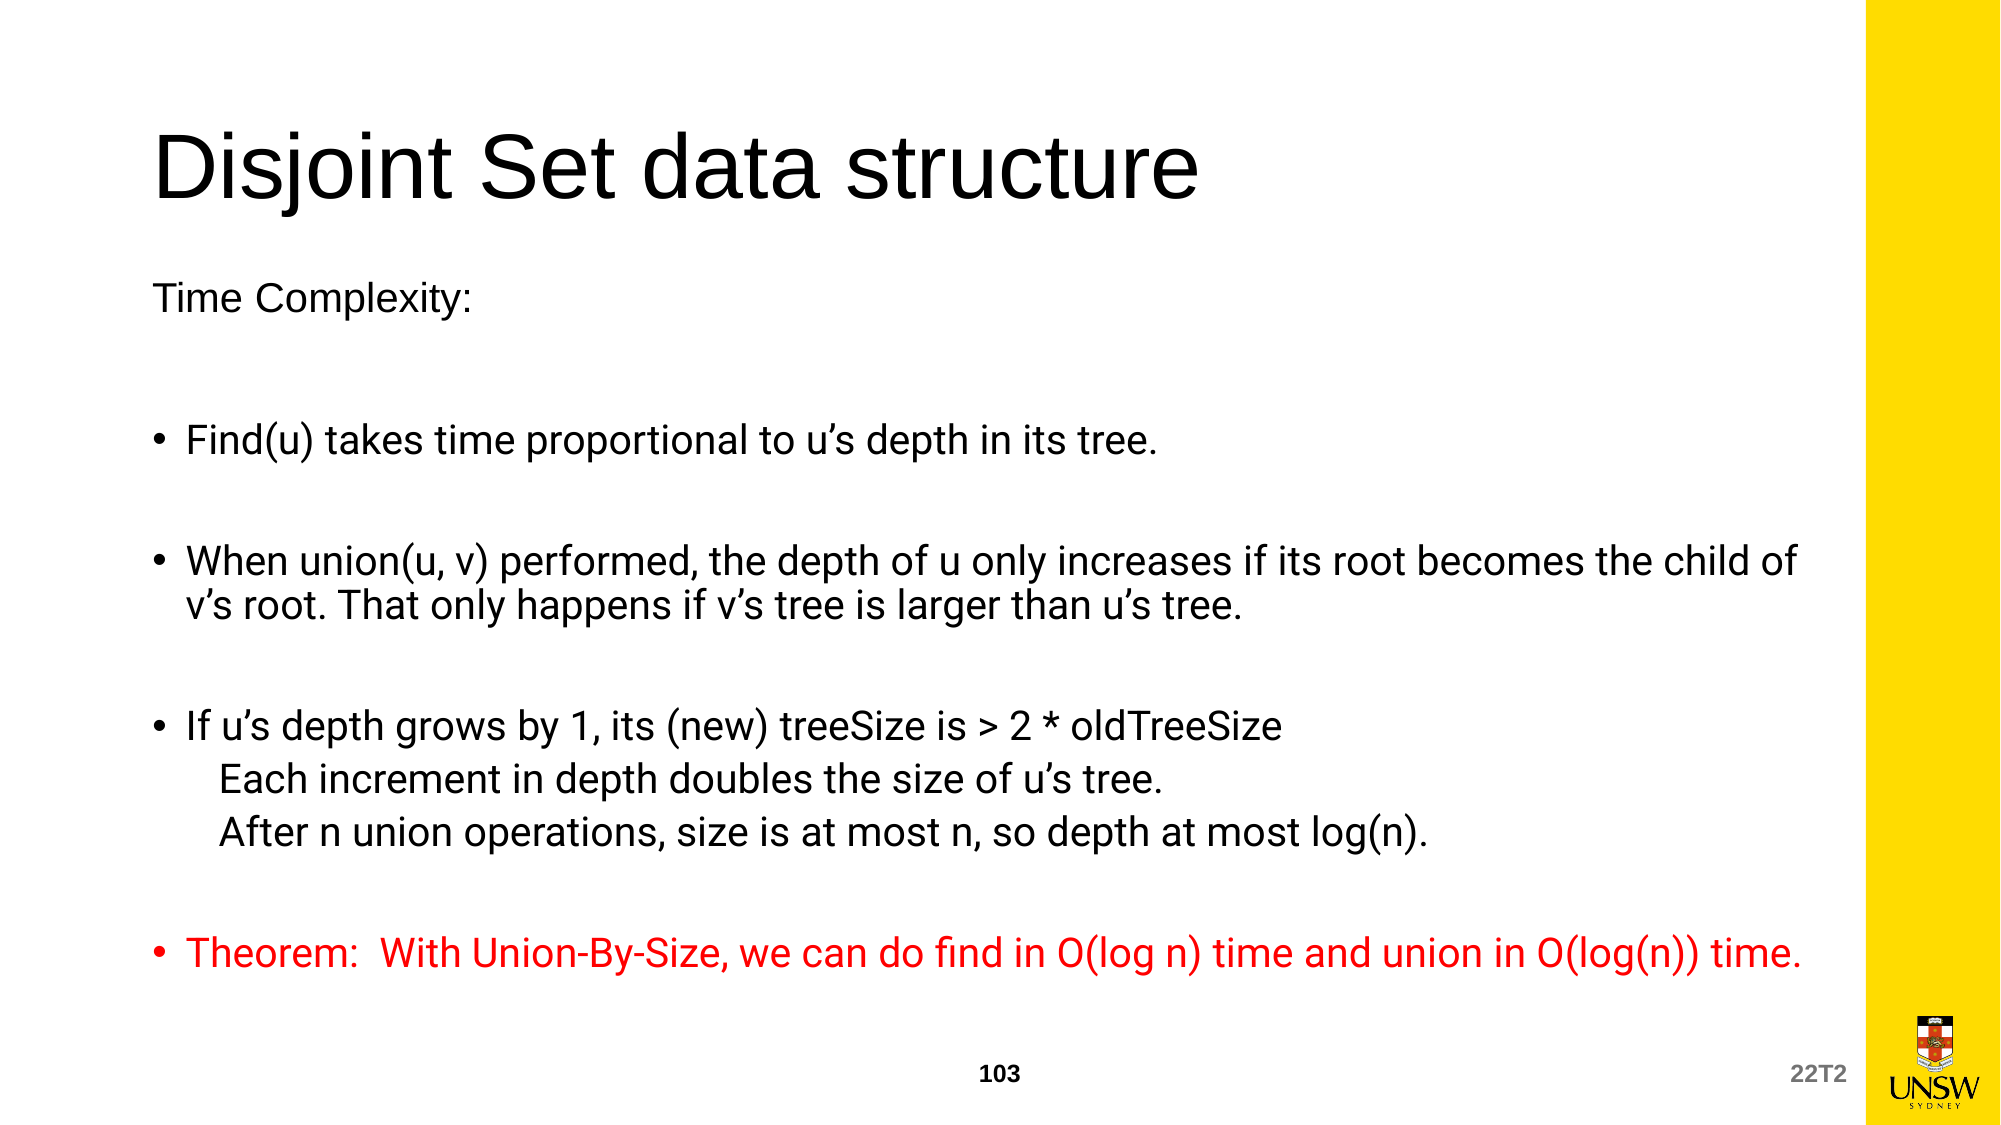

# Disjoint Set data structure
Time Complexity:

Find(u) takes time proportional to u’s depth in its tree.

When union(u, v) performed, the depth of u only increases if its root becomes the child of v’s root. That only happens if v’s tree is larger than u’s tree.

If u’s depth grows by 1, its (new) treeSize is > 2 * oldTreeSize
	Each increment in depth doubles the size of u’s tree.
	After n union operations, size is at most n, so depth at most log(n).

Theorem:  With Union-By-Size, we can do find in O(log n) time and union in O(log(n)) time.

103
22T2